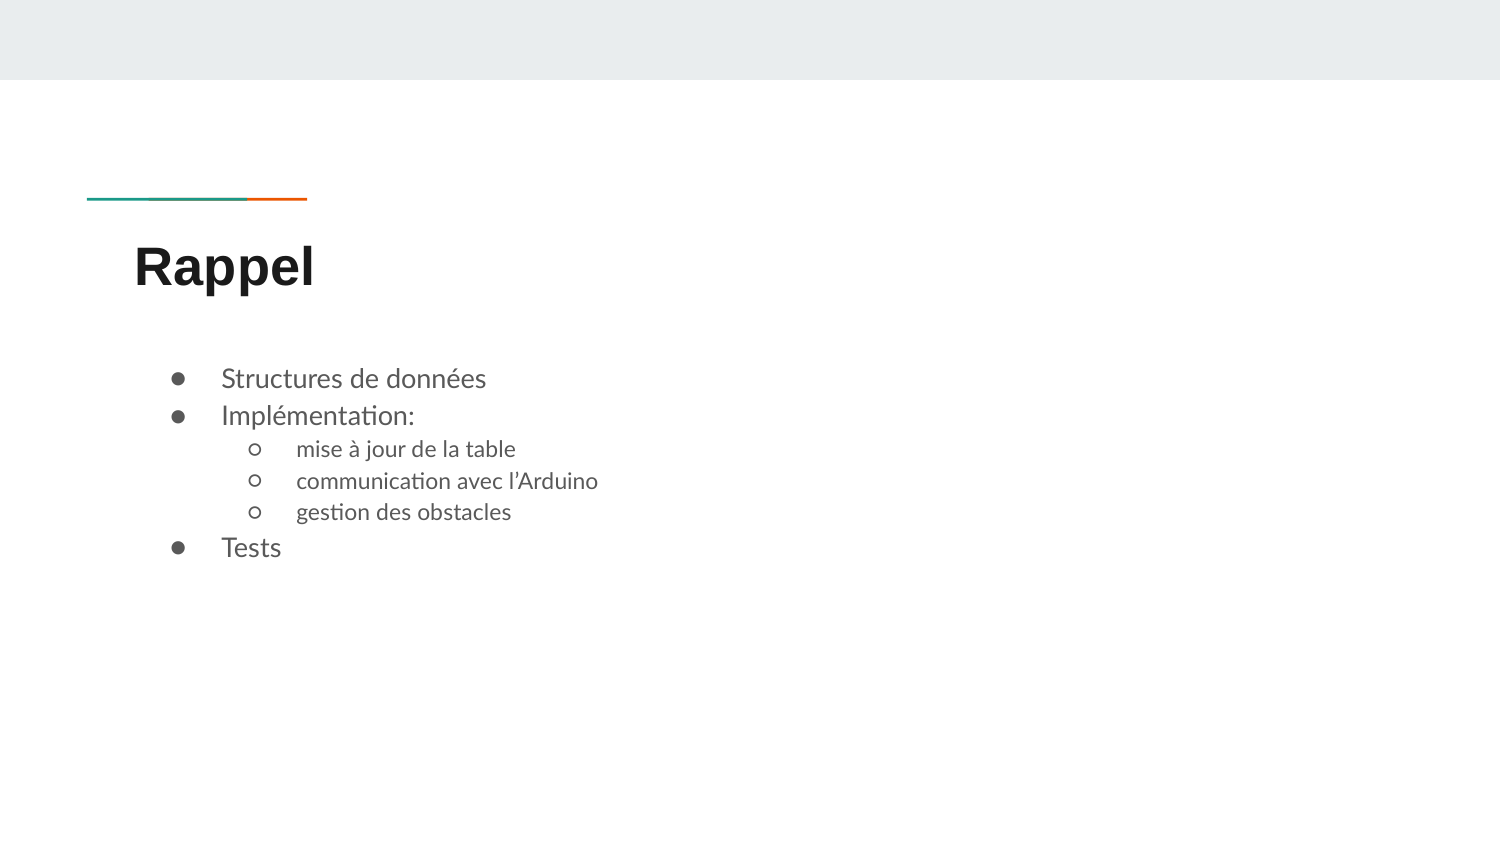

# Rappel

Structures de données
Implémentation:
mise à jour de la table
communication avec l’Arduino
gestion des obstacles
Tests